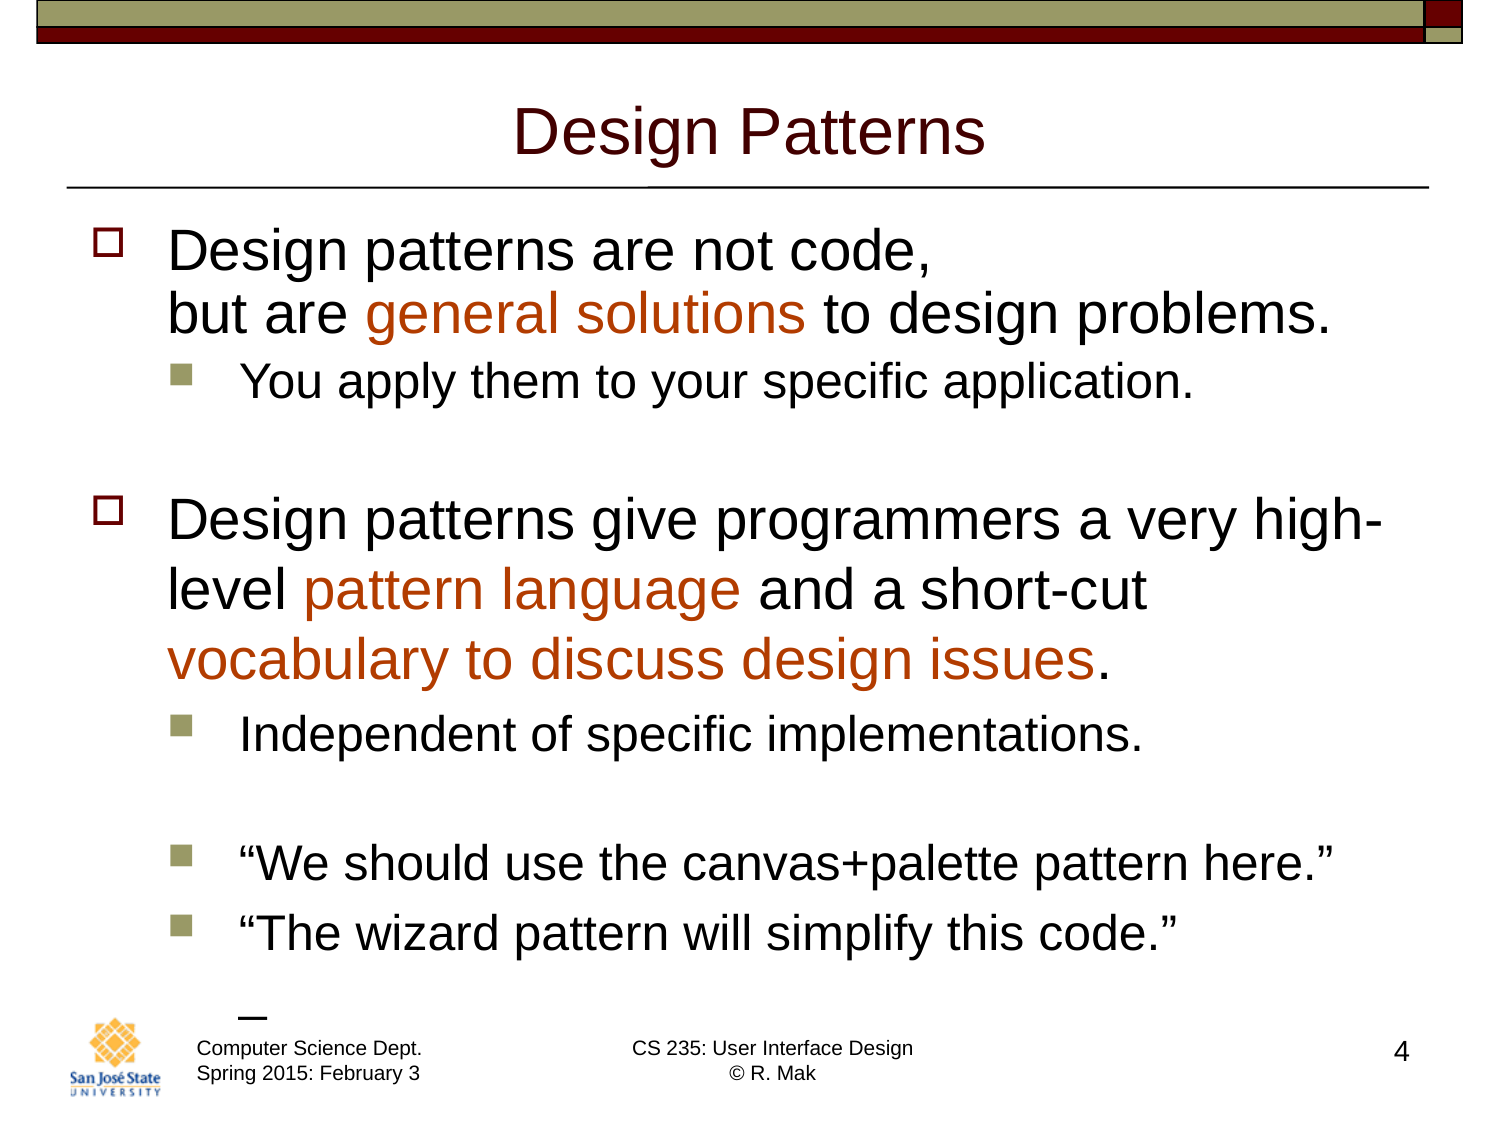

# Design Patterns
Design patterns are not code,
but are general solutions to design problems.
You apply them to your specific application.

Design patterns give programmers a very high-level pattern language and a short-cut vocabulary to discuss design issues.
Independent of specific implementations.

“We should use the canvas+palette pattern here.”
“The wizard pattern will simplify this code.”
_

4